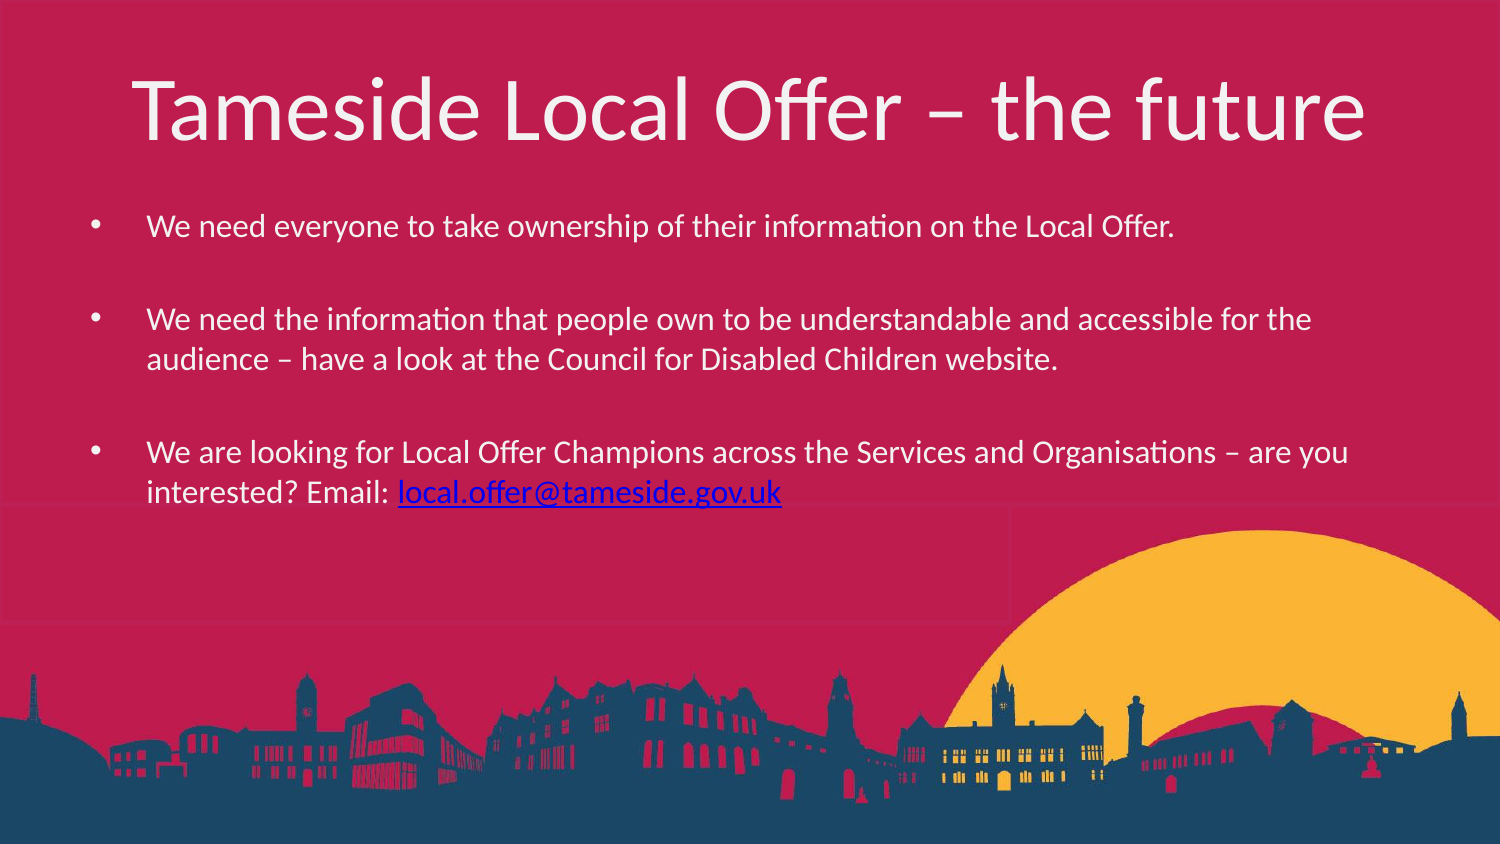

# Tameside Local Offer – the future
We need everyone to take ownership of their information on the Local Offer.

We need the information that people own to be understandable and accessible for the audience – have a look at the Council for Disabled Children website.

We are looking for Local Offer Champions across the Services and Organisations – are you interested? Email: local.offer@tameside.gov.uk